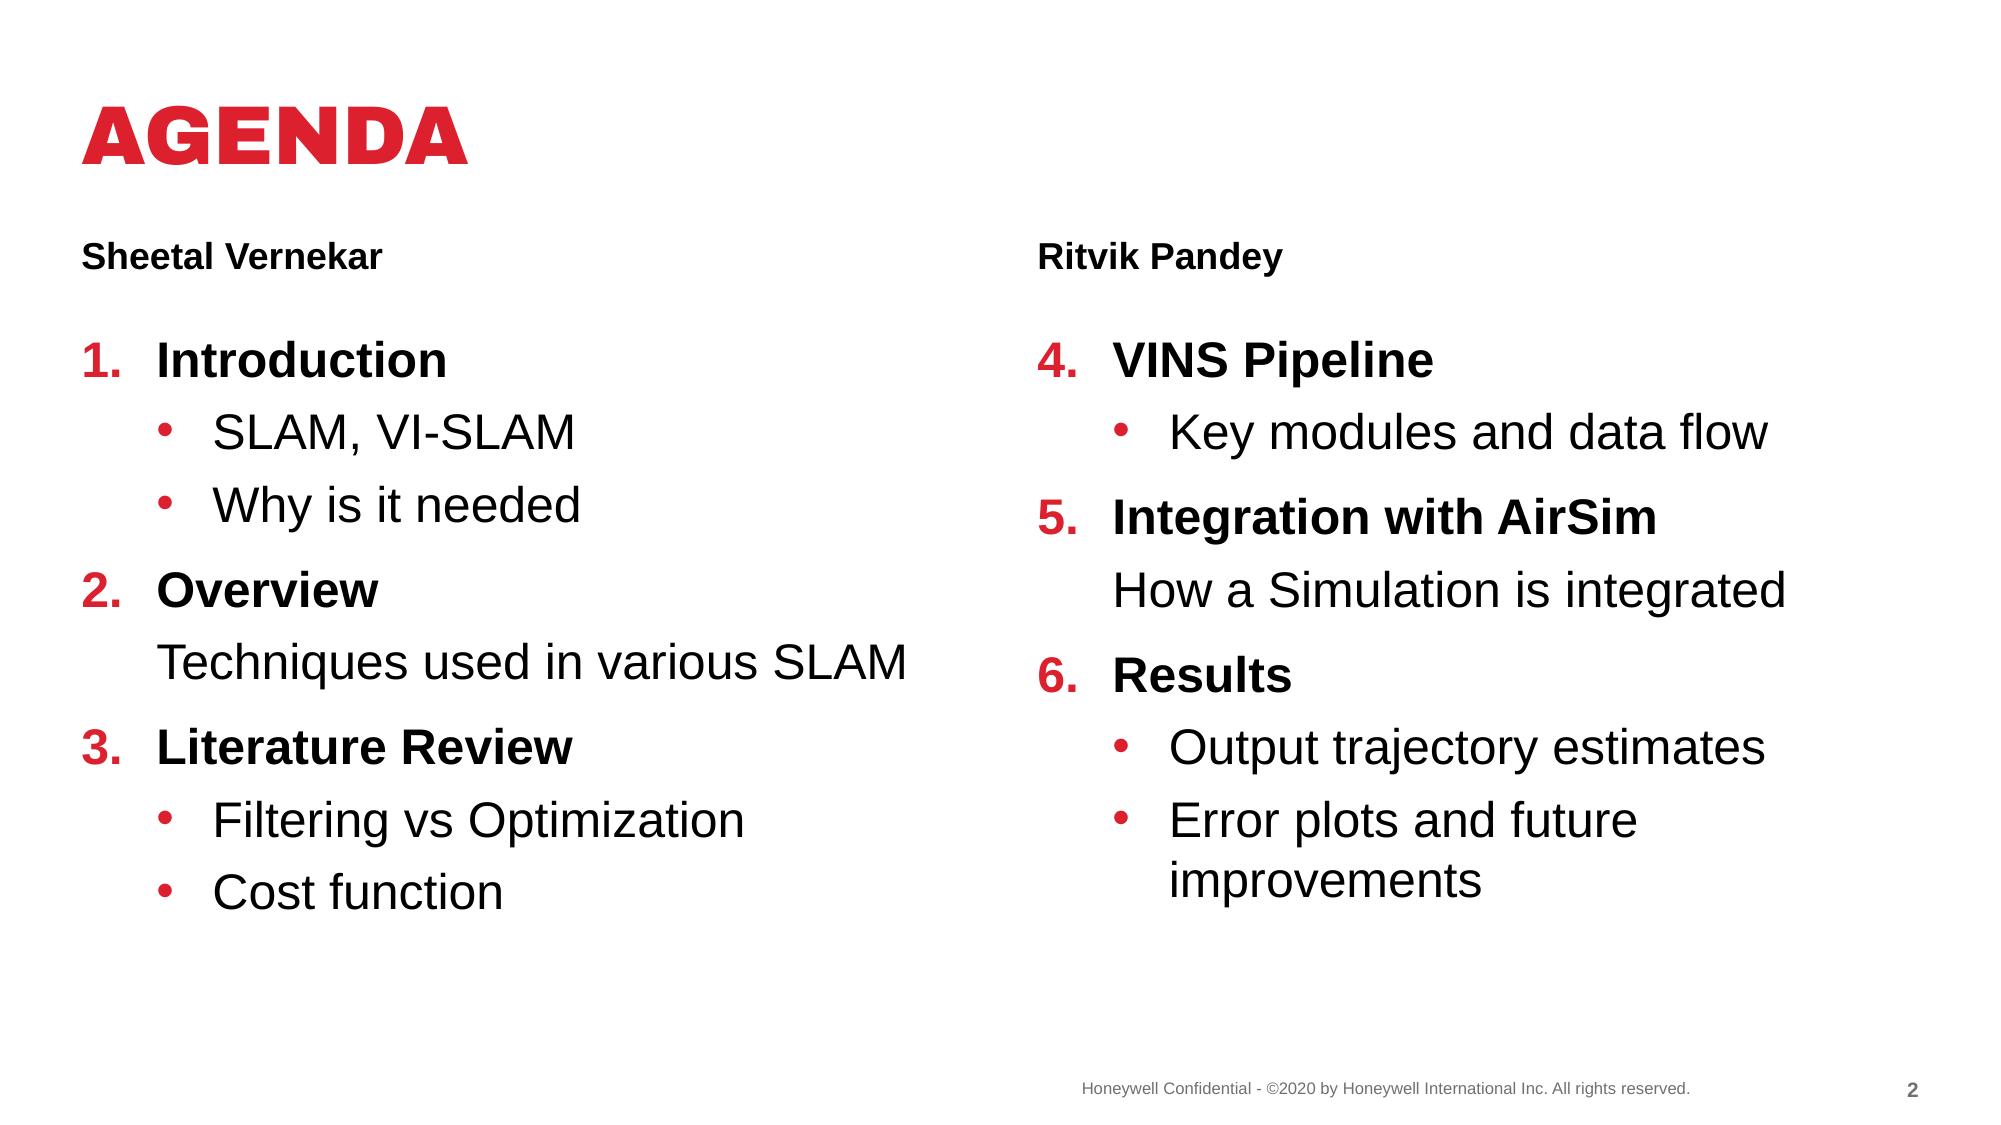

# agenda
Ritvik Pandey
Sheetal Vernekar
Introduction
SLAM, VI-SLAM
Why is it needed
Overview
Techniques used in various SLAM
Literature Review
Filtering vs Optimization
Cost function
VINS Pipeline
Key modules and data flow
Integration with AirSim
How a Simulation is integrated
Results
Output trajectory estimates
Error plots and future improvements
2